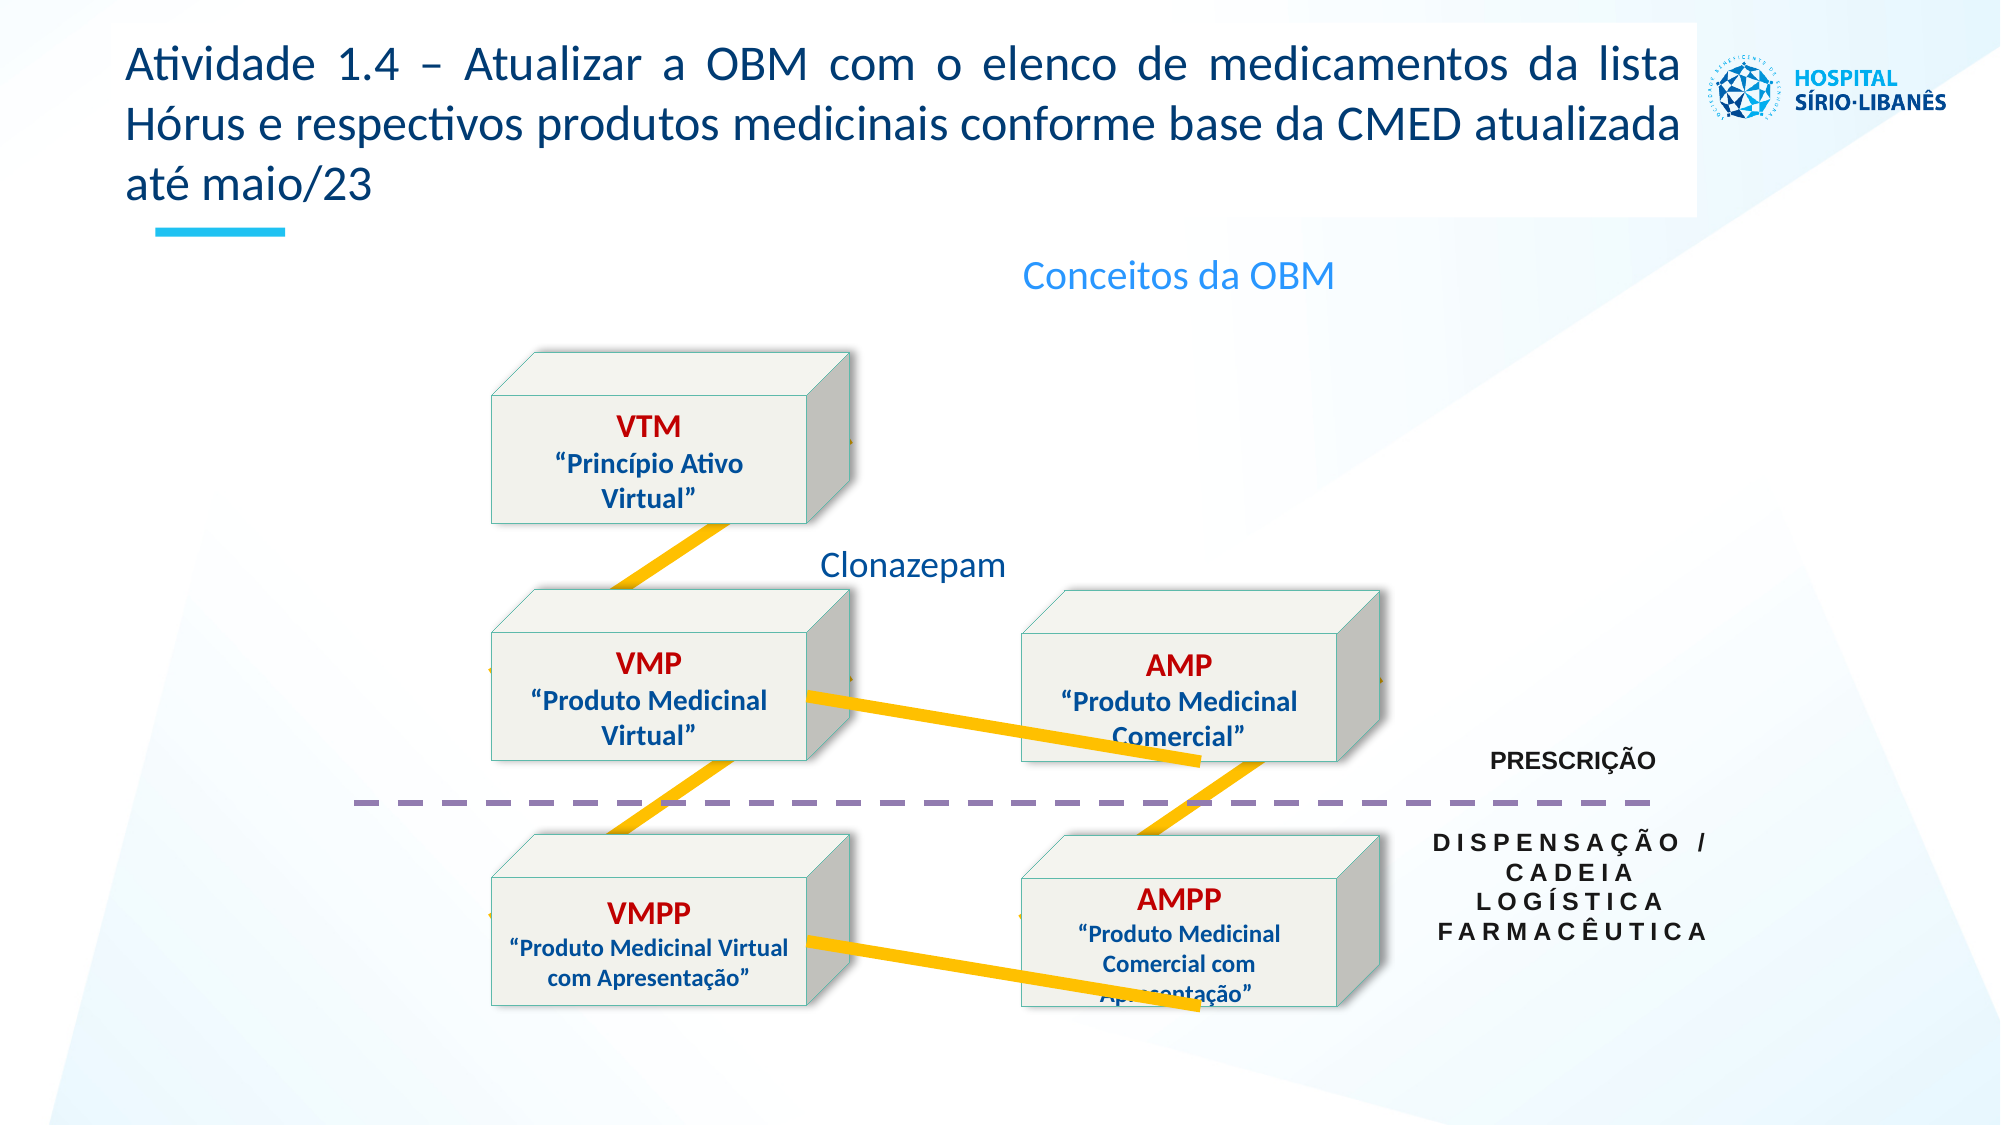

Atividade 1.4 – Atualizar a OBM com o elenco de medicamentos da lista Hórus e respectivos produtos medicinais conforme base da CMED atualizada até maio/23

Conceitos da OBM

VTM
“Princípio Ativo Virtual”
Clonazepam
VMP
“Produto Medicinal Virtual”
AMP
“Produto Medicinal Comercial”
PRESCRIÇÃO
DISPENSAÇÃO / CADEIA LOGÍSTICA FARMACÊUTICA
VMPP
“Produto Medicinal Virtual com Apresentação”
AMPP
“Produto Medicinal Comercial com Apresentação”